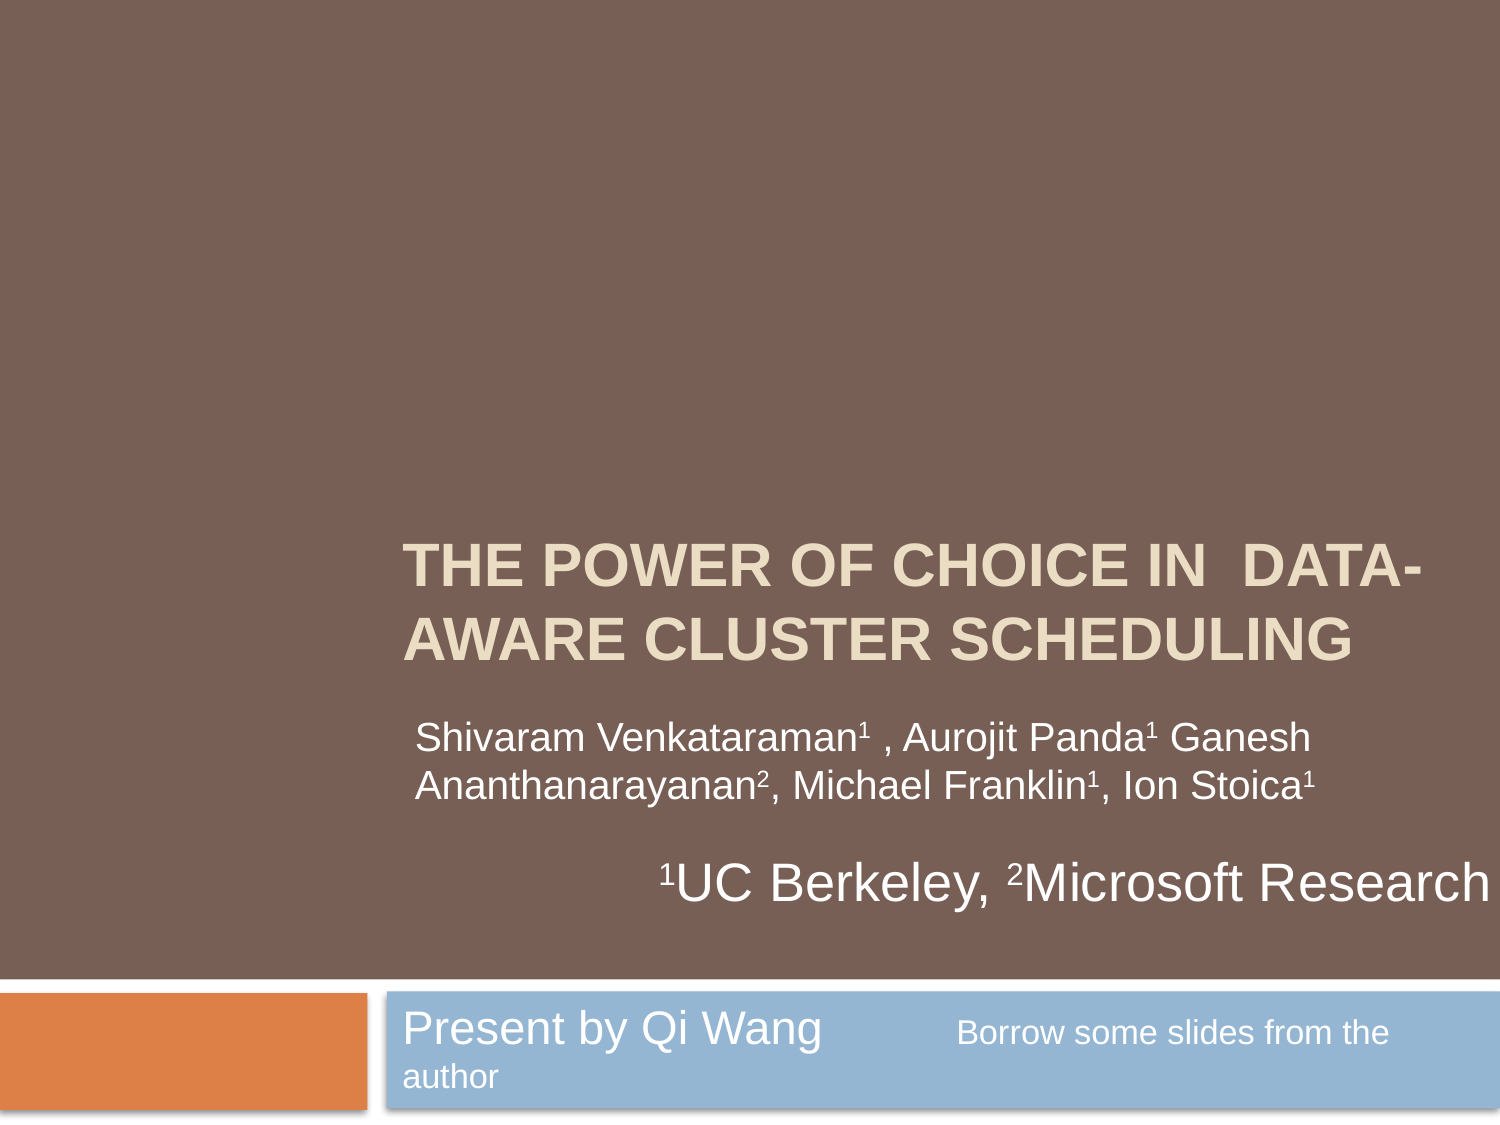

# The Power of Choice in  Data-Aware Cluster Scheduling
Shivaram Venkataraman1 , Aurojit Panda1 Ganesh Ananthanarayanan2, Michael Franklin1, Ion Stoica1

1UC Berkeley, 2Microsoft Research

Present by Qi Wang          Borrow some slides from the author